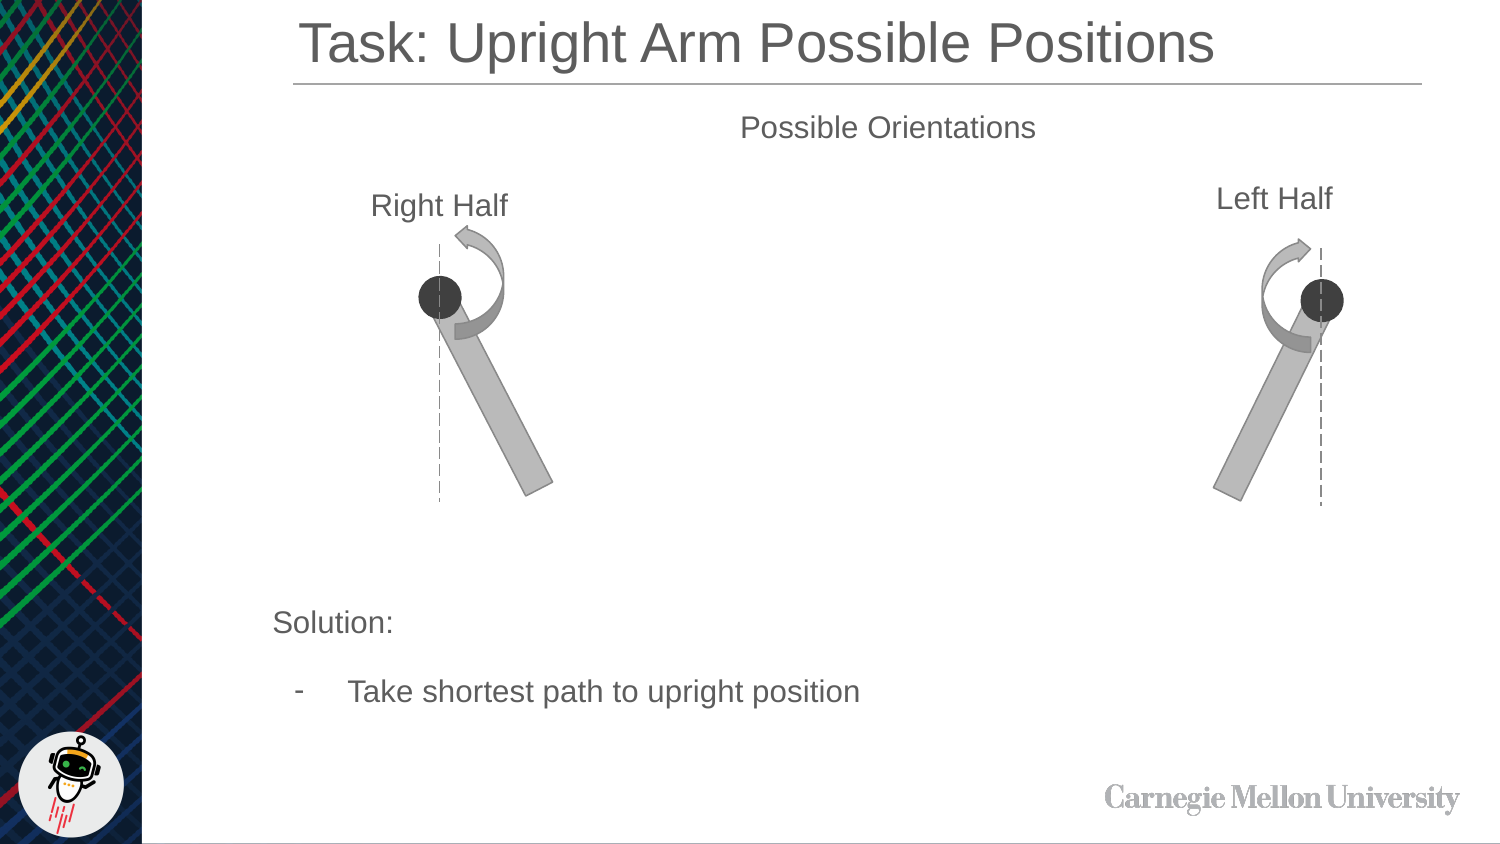

Task: Upright Arm Possible Positions
Possible Orientations
Left Half
Right Half

Solution:
Take shortest path to upright position